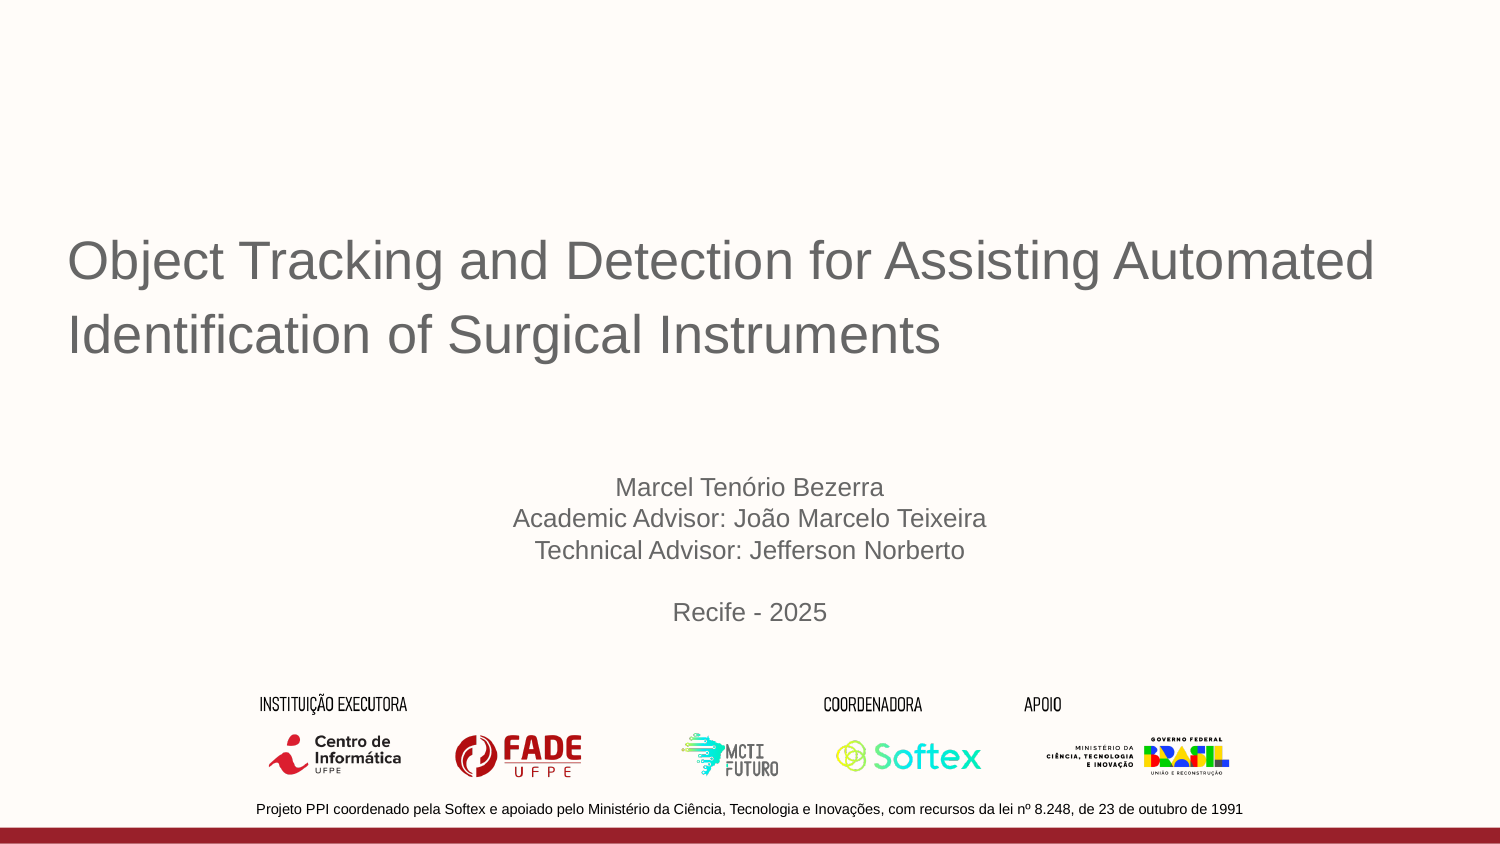

# Object Tracking and Detection for Assisting Automated Identification of Surgical Instruments

Marcel Tenório Bezerra
Academic Advisor: João Marcelo Teixeira
Technical Advisor: Jefferson Norberto

Recife - 2025